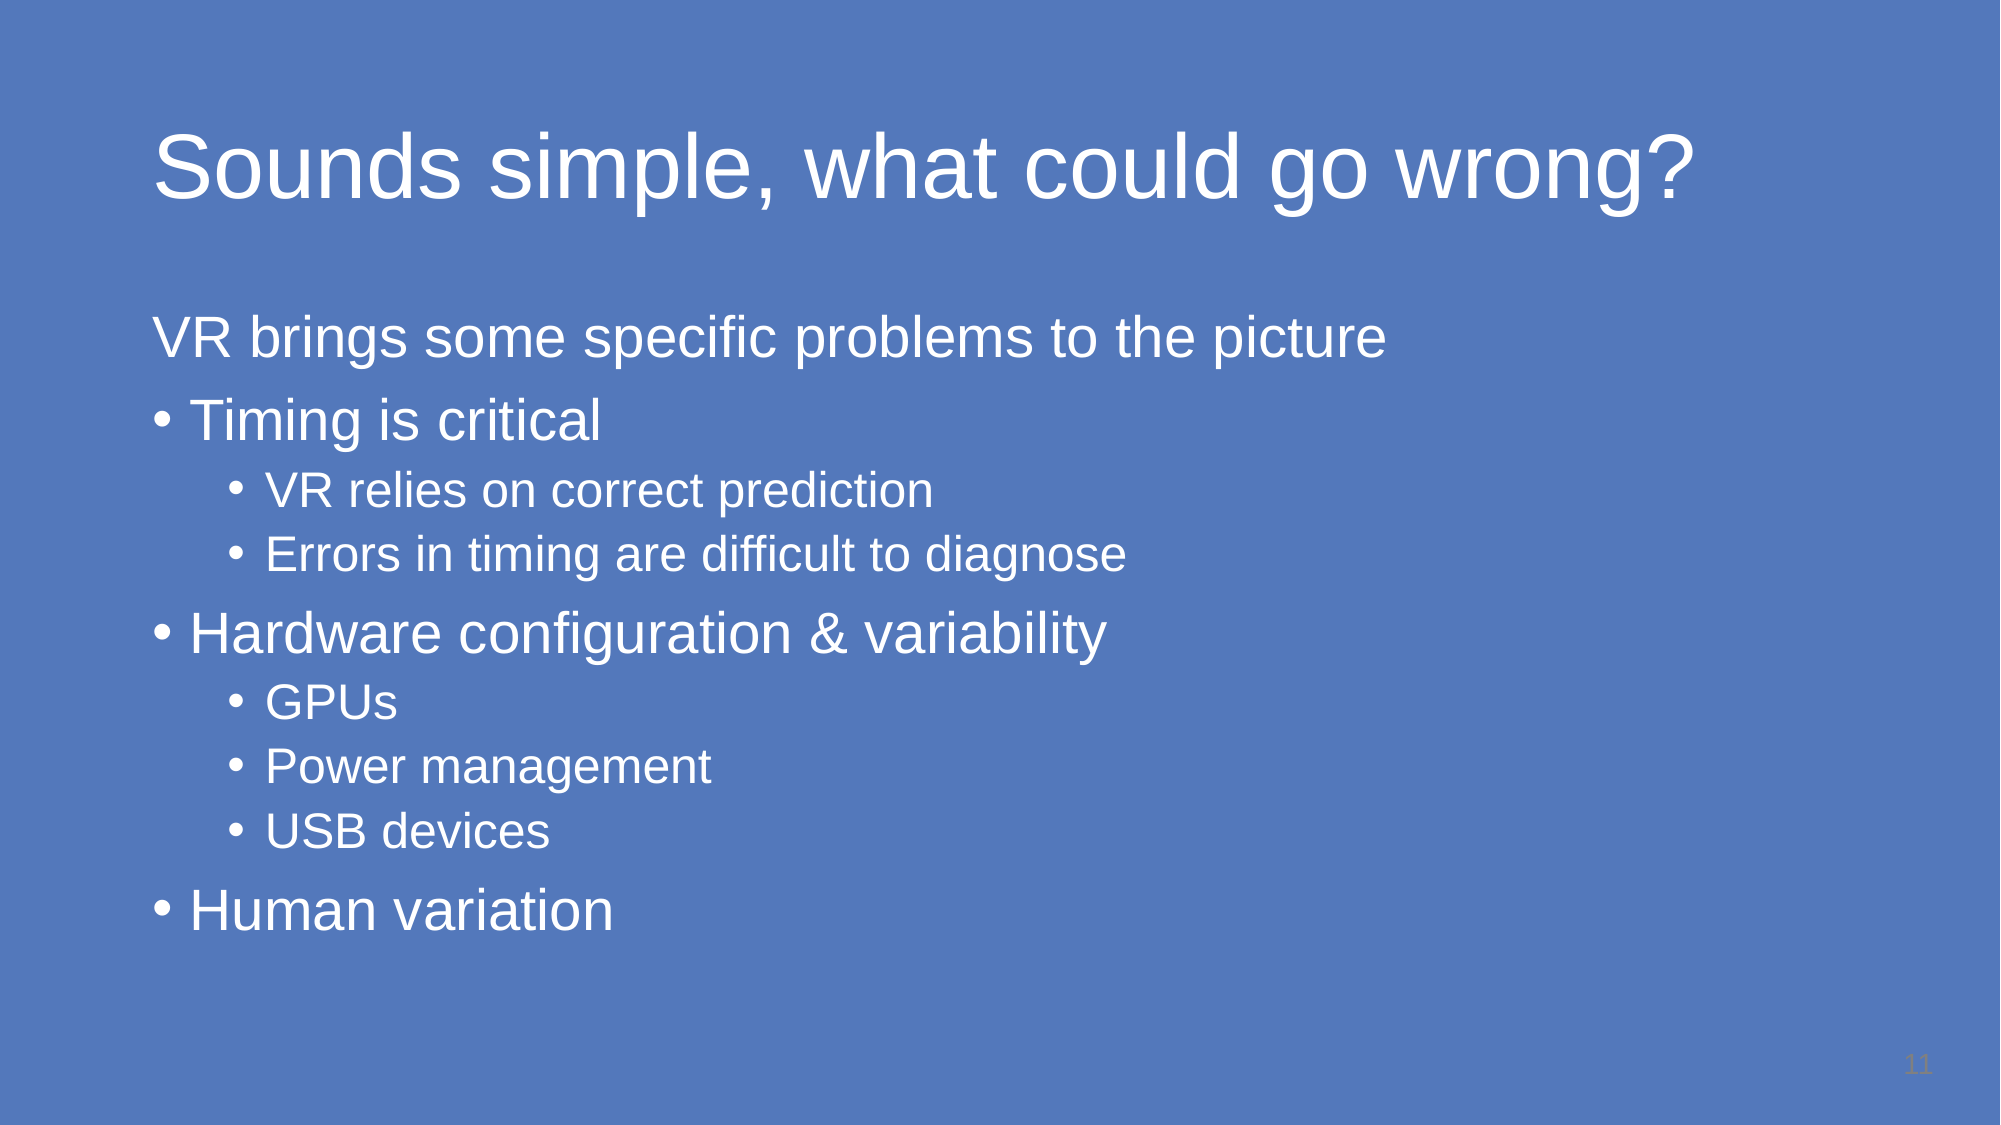

# Sounds simple, what could go wrong?
VR brings some specific problems to the picture
Timing is critical
VR relies on correct prediction
Errors in timing are difficult to diagnose
Hardware configuration & variability
GPUs
Power management
USB devices
Human variation

11